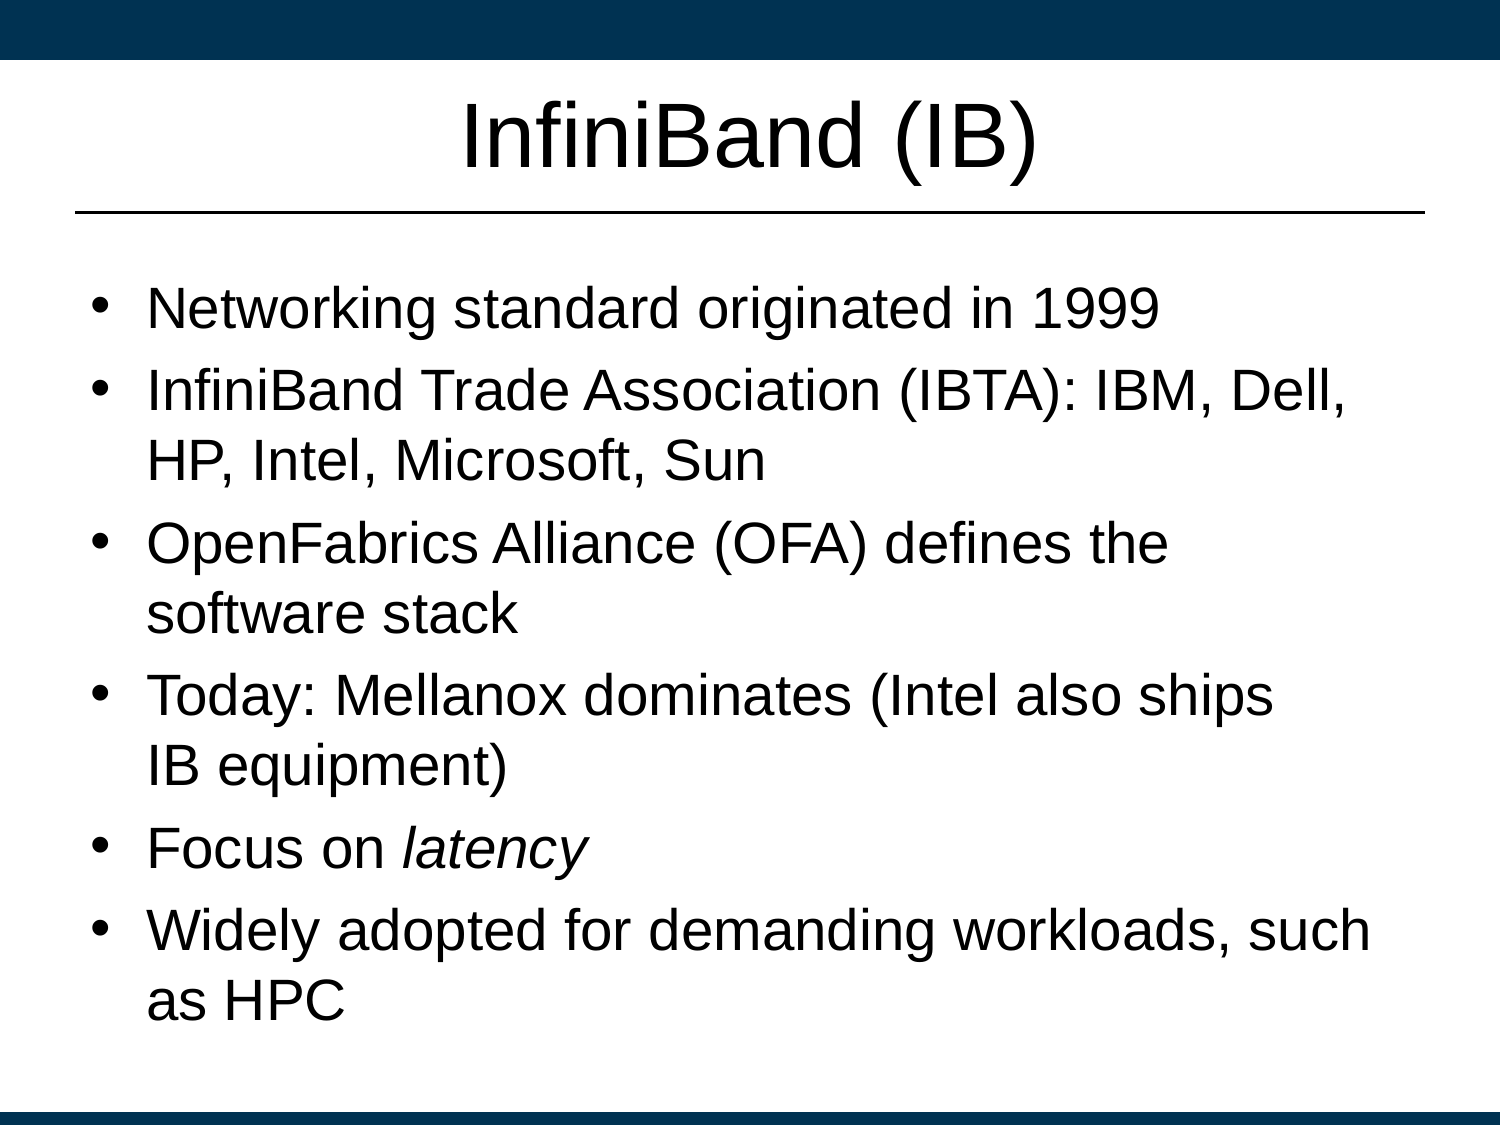

# InfiniBand (IB)
Networking standard originated in 1999
InfiniBand Trade Association (IBTA): IBM, Dell, HP, Intel, Microsoft, Sun
OpenFabrics Alliance (OFA) defines the
software stack
Today: Mellanox dominates (Intel also ships
IB equipment)
Focus on latency
Widely adopted for demanding workloads, such as HPC